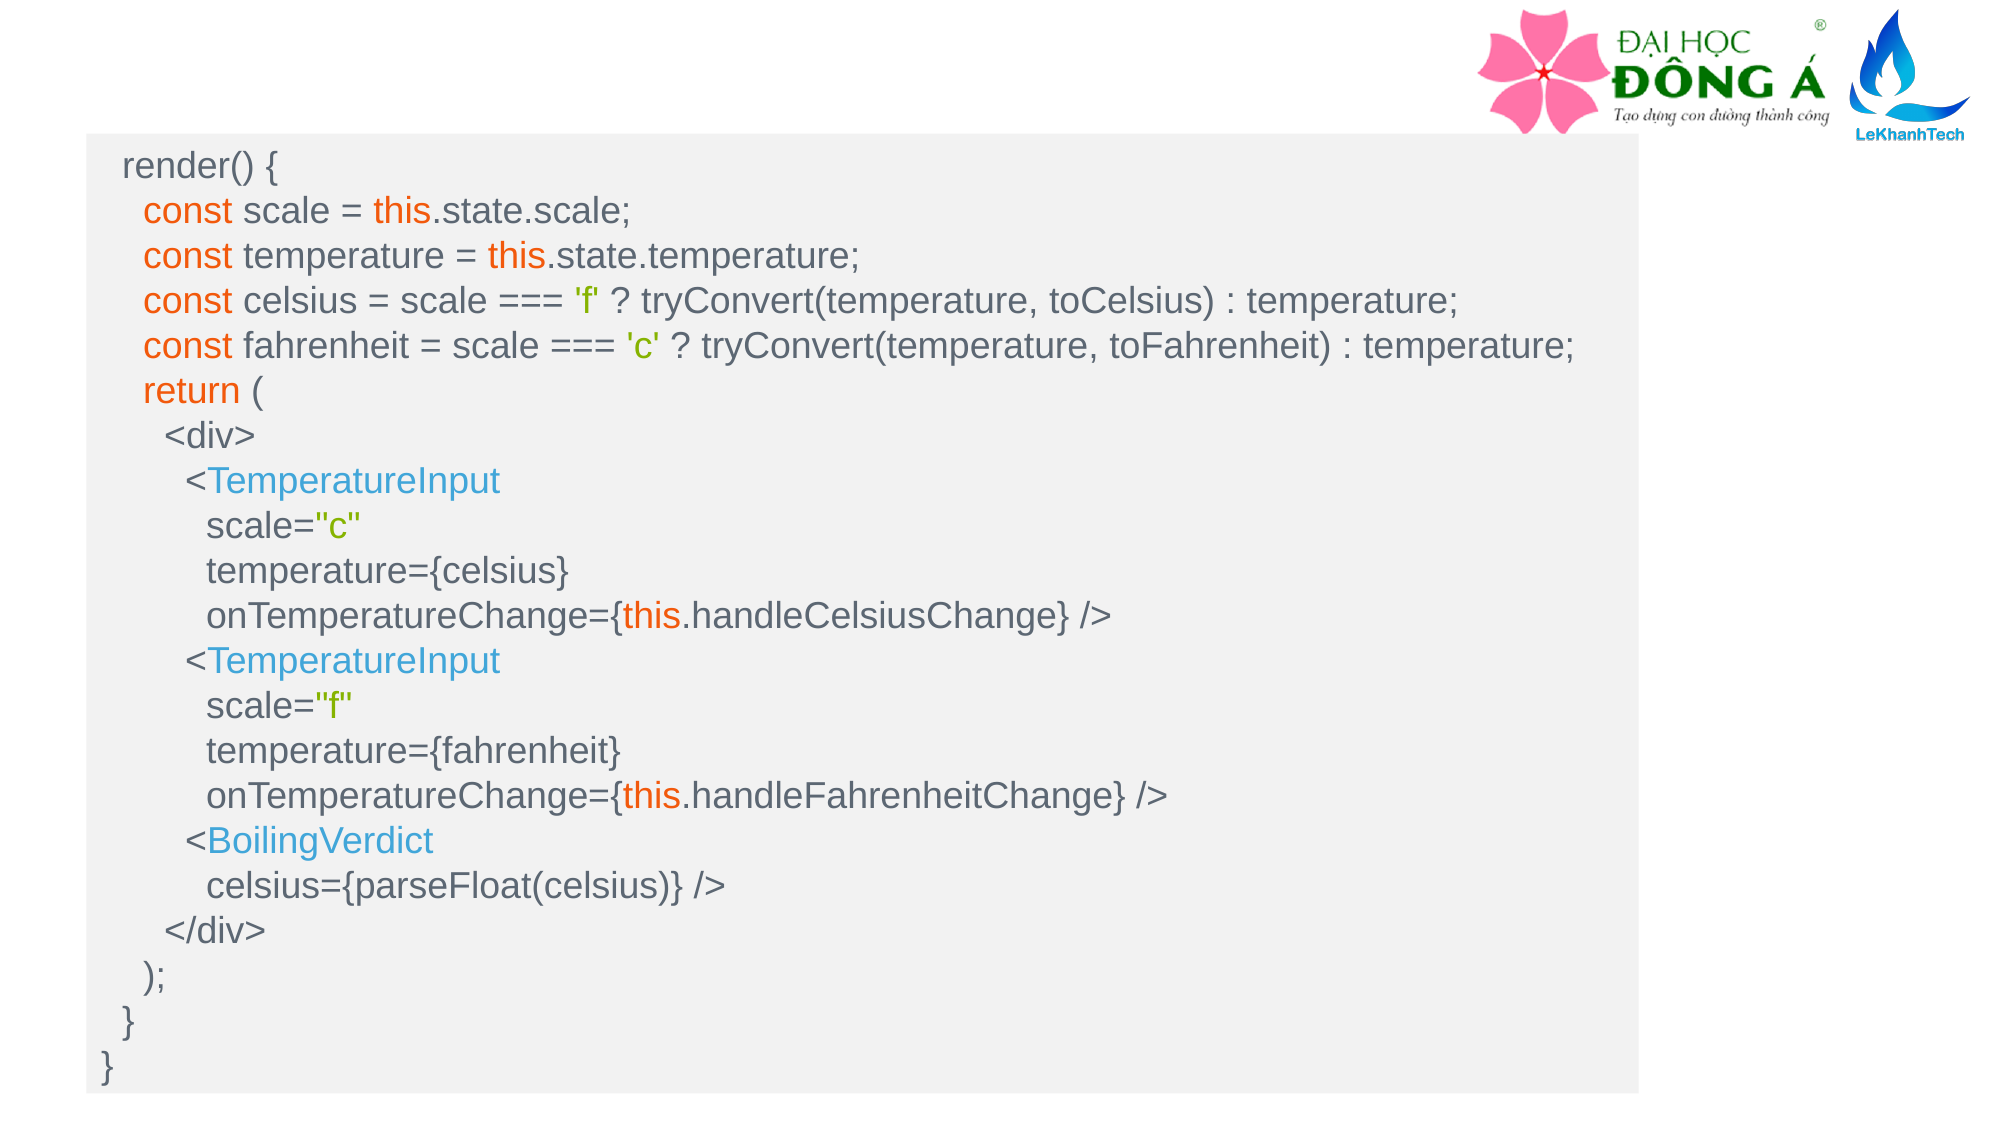

render() {
    const scale = this.state.scale;
    const temperature = this.state.temperature;
    const celsius = scale === 'f' ? tryConvert(temperature, toCelsius) : temperature;
    const fahrenheit = scale === 'c' ? tryConvert(temperature, toFahrenheit) : temperature;
    return (
      <div>
        <TemperatureInput
          scale="c"
          temperature={celsius}
          onTemperatureChange={this.handleCelsiusChange} />
        <TemperatureInput
          scale="f"
          temperature={fahrenheit}
          onTemperatureChange={this.handleFahrenheitChange} />
        <BoilingVerdict
          celsius={parseFloat(celsius)} />
      </div>
    );
  }
}
21